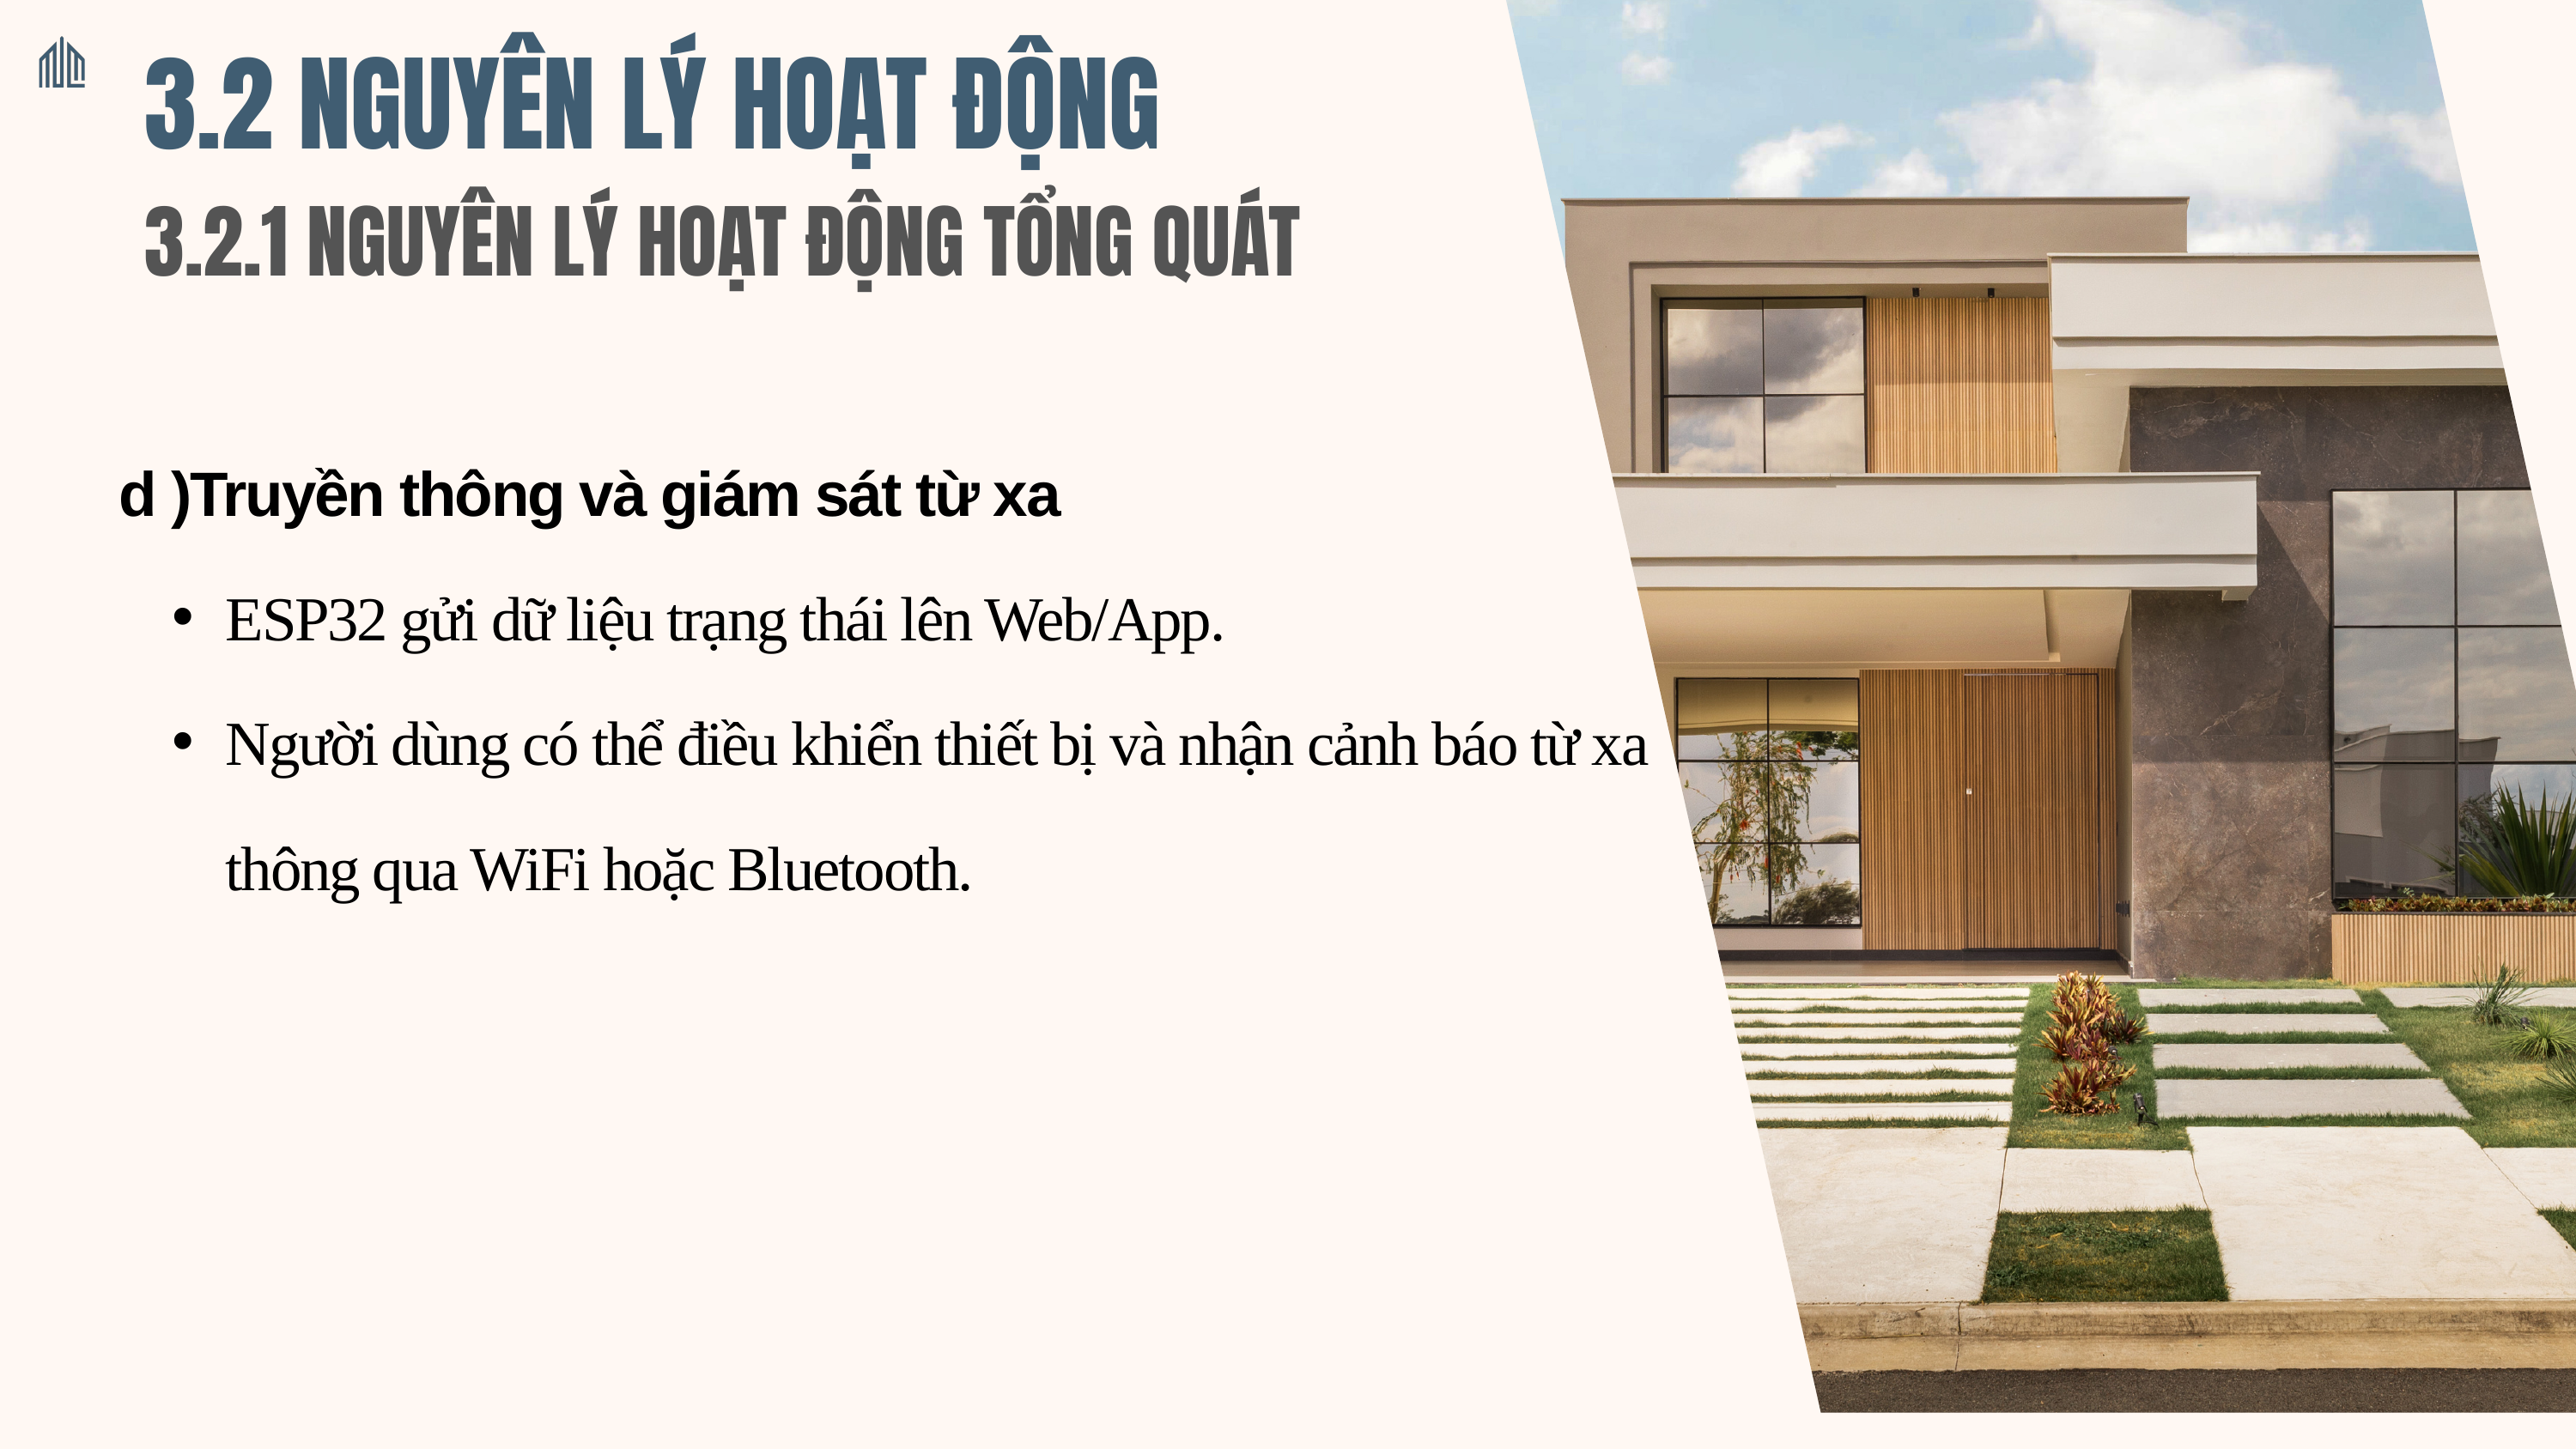

3.2 NGUYÊN LÝ HOẠT ĐỘNG

3.2.1 NGUYÊN LÝ HOẠT ĐỘNG TỔNG QUÁT
d )Truyền thông và giám sát từ xa
ESP32 gửi dữ liệu trạng thái lên Web/App.
Người dùng có thể điều khiển thiết bị và nhận cảnh báo từ xa thông qua WiFi hoặc Bluetooth.